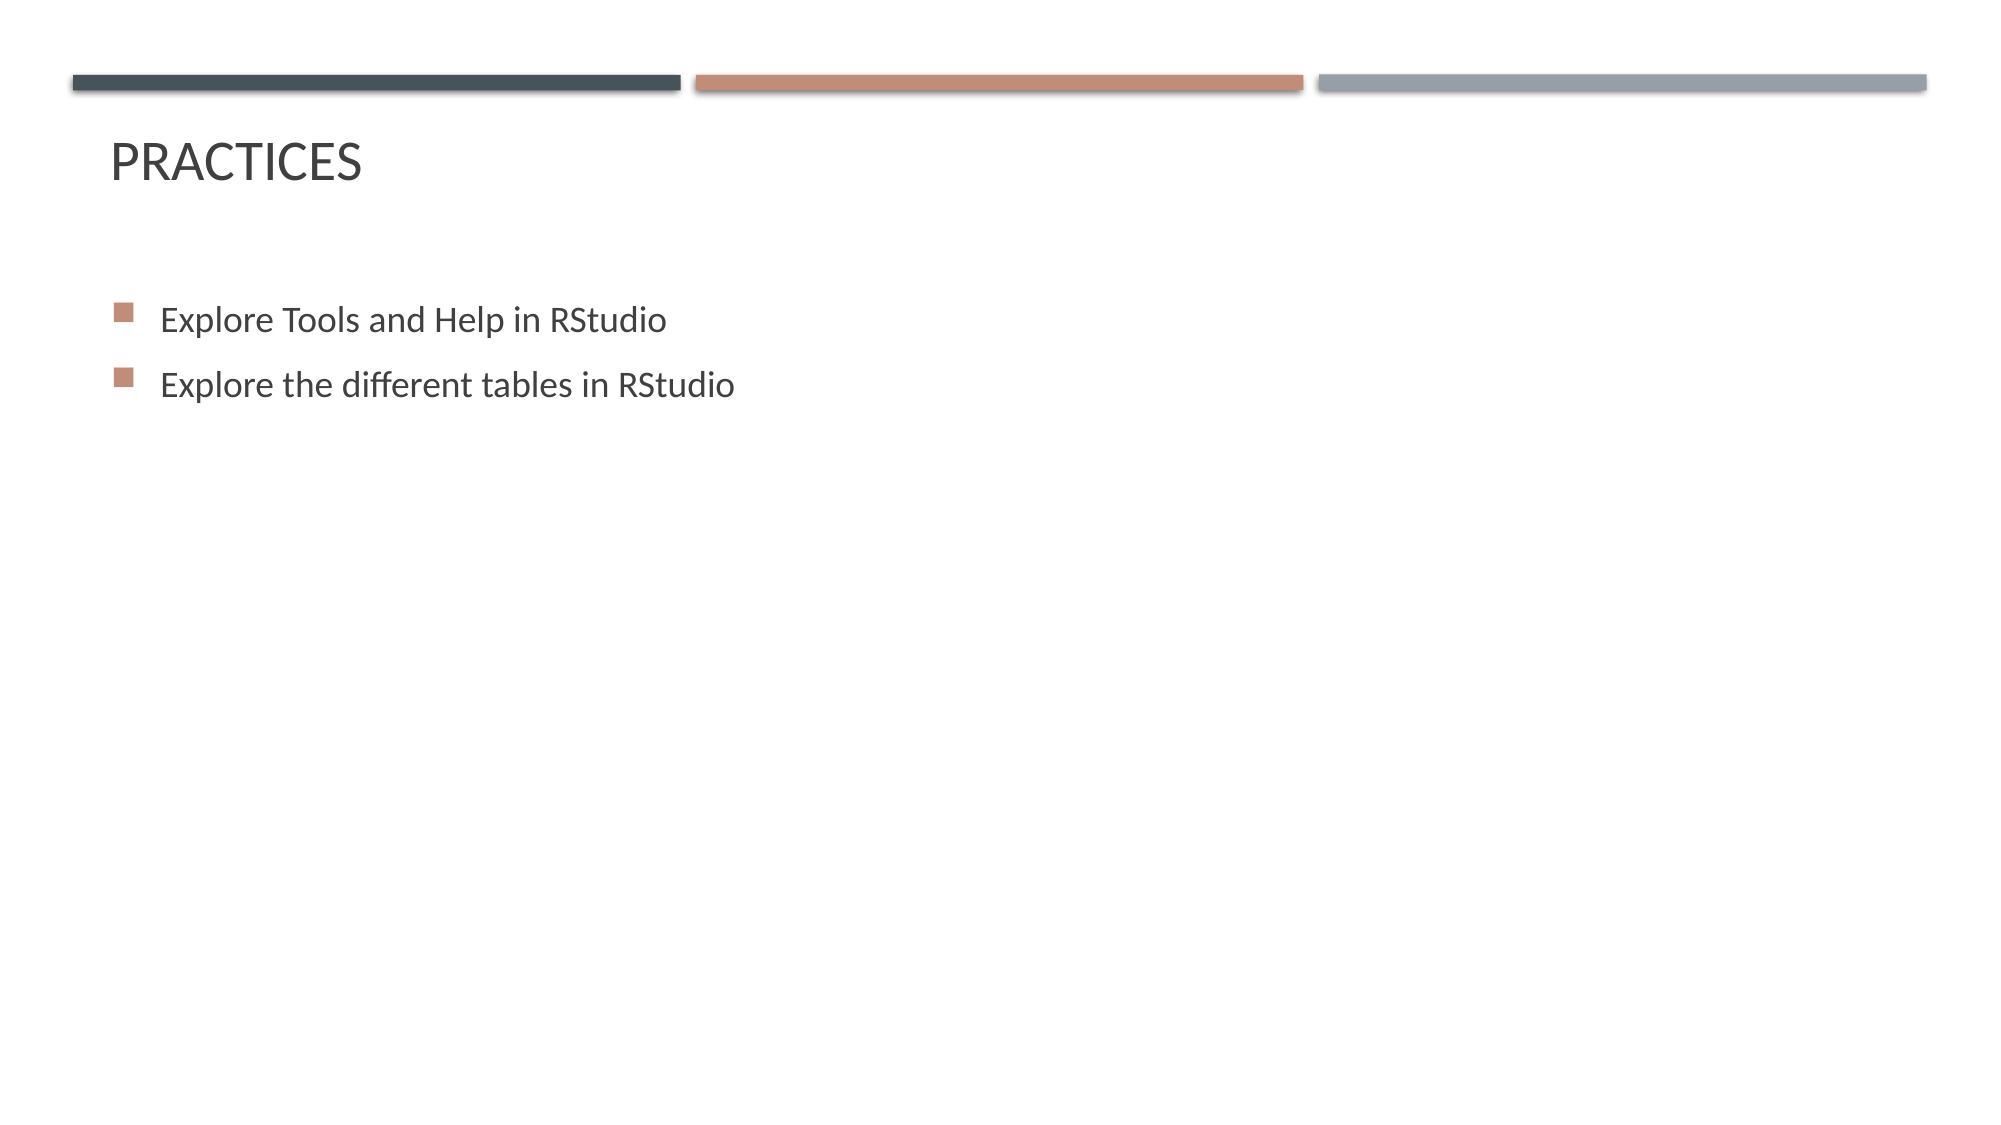

# practices
Explore Tools and Help in RStudio
Explore the different tables in RStudio